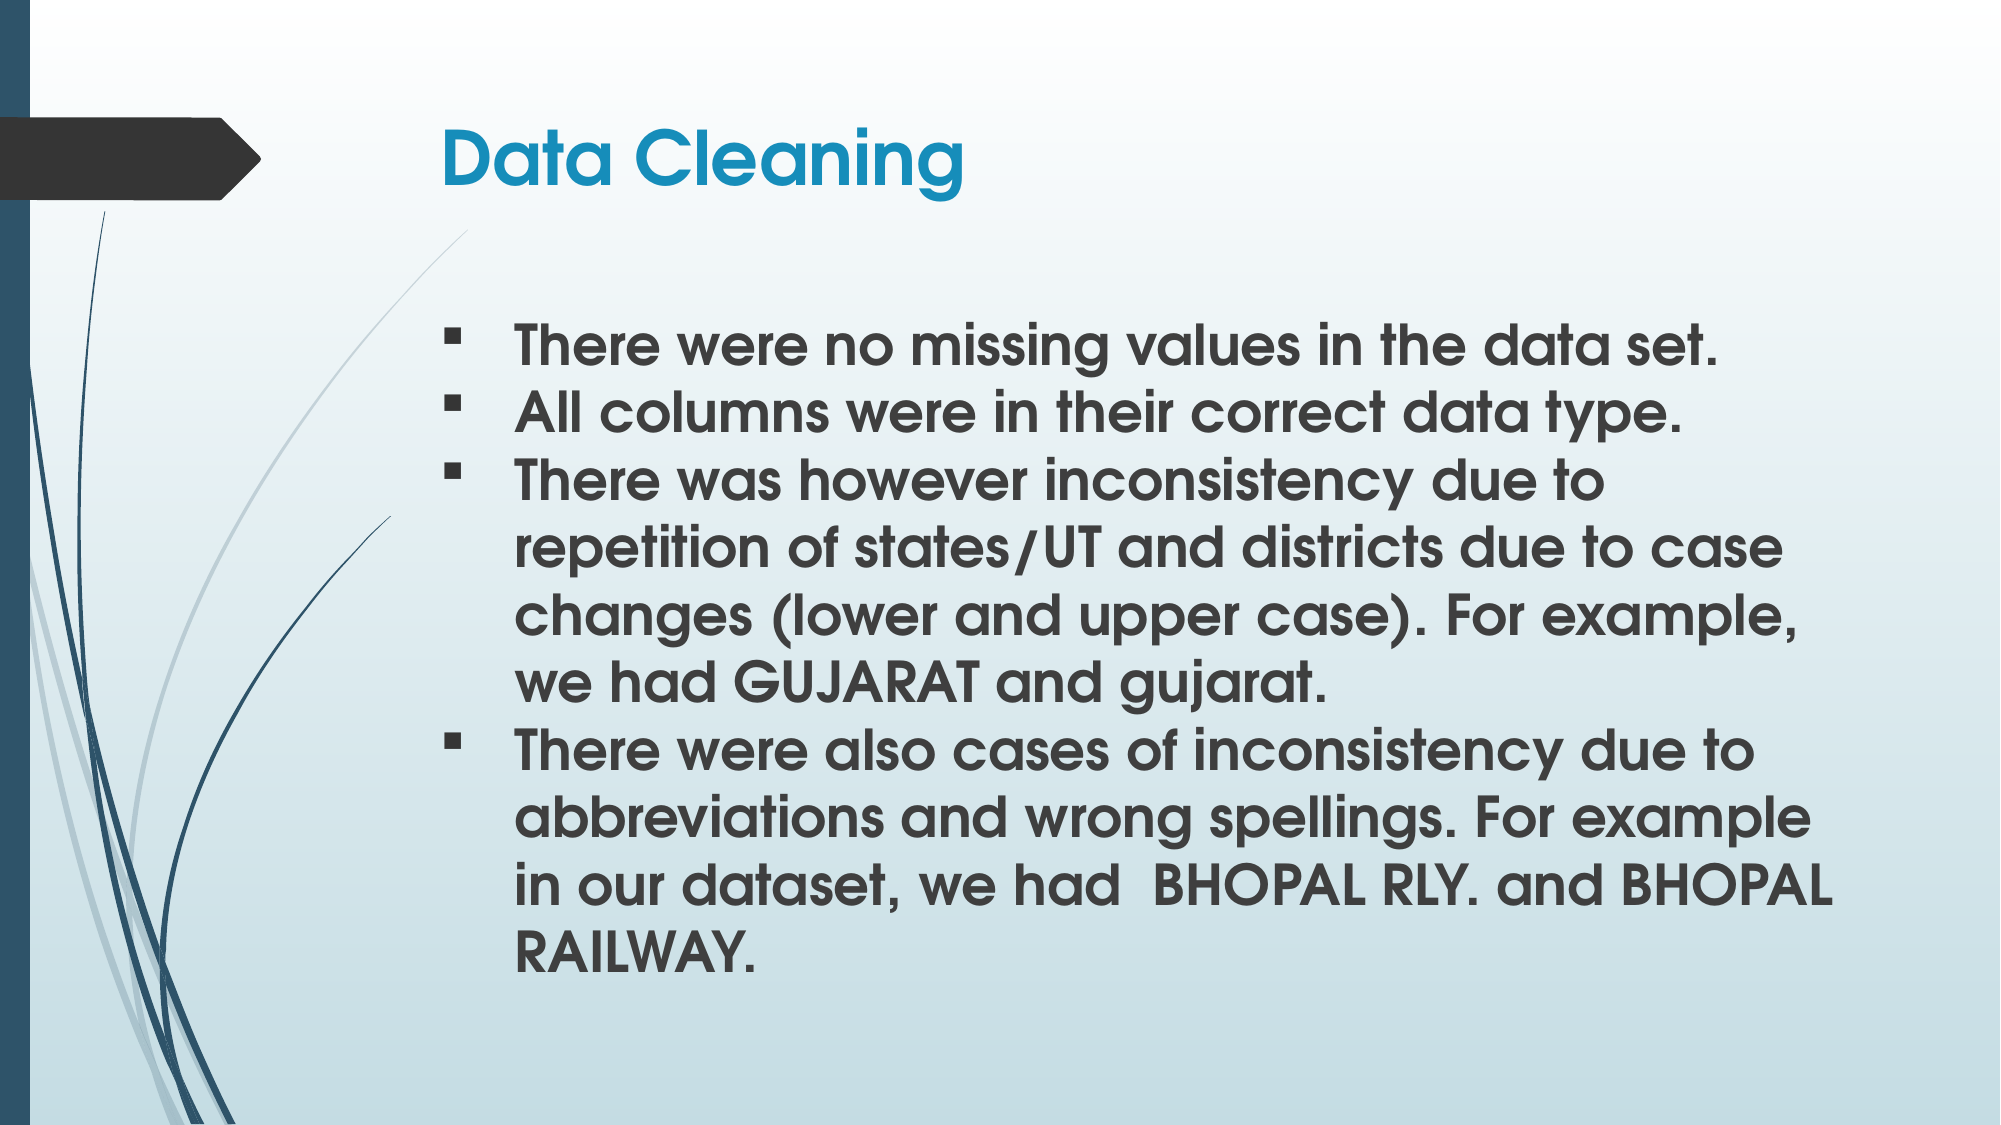

# Data Cleaning
There were no missing values in the data set.
All columns were in their correct data type.
There was however inconsistency due to repetition of states/UT and districts due to case changes (lower and upper case). For example, we had GUJARAT and gujarat.
There were also cases of inconsistency due to abbreviations and wrong spellings. For example in our dataset, we had  BHOPAL RLY. and BHOPAL RAILWAY.